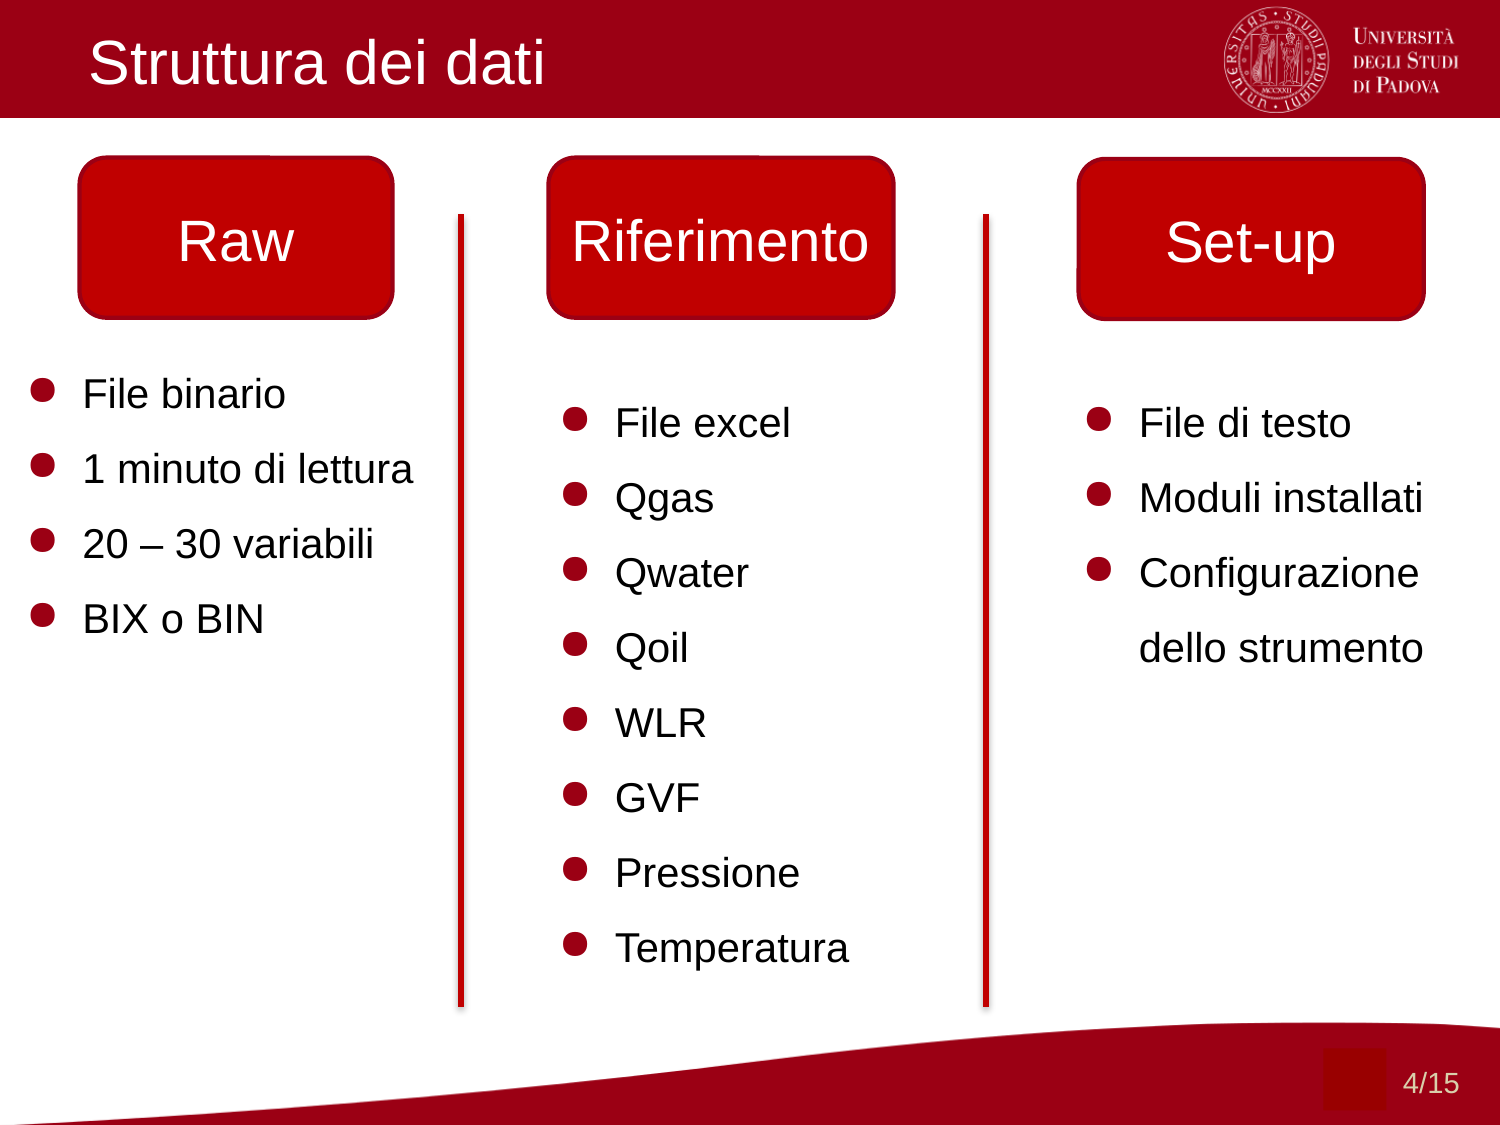

Struttura dei dati

File binario
1 minuto di lettura
20 – 30 variabili
BIX o BIN

Raw
Riferimento
Set-up

File excel
Qgas
Qwater
Qoil
WLR
GVF
Pressione
Temperatura
File di testo
Moduli installati
Configurazione dello strumento